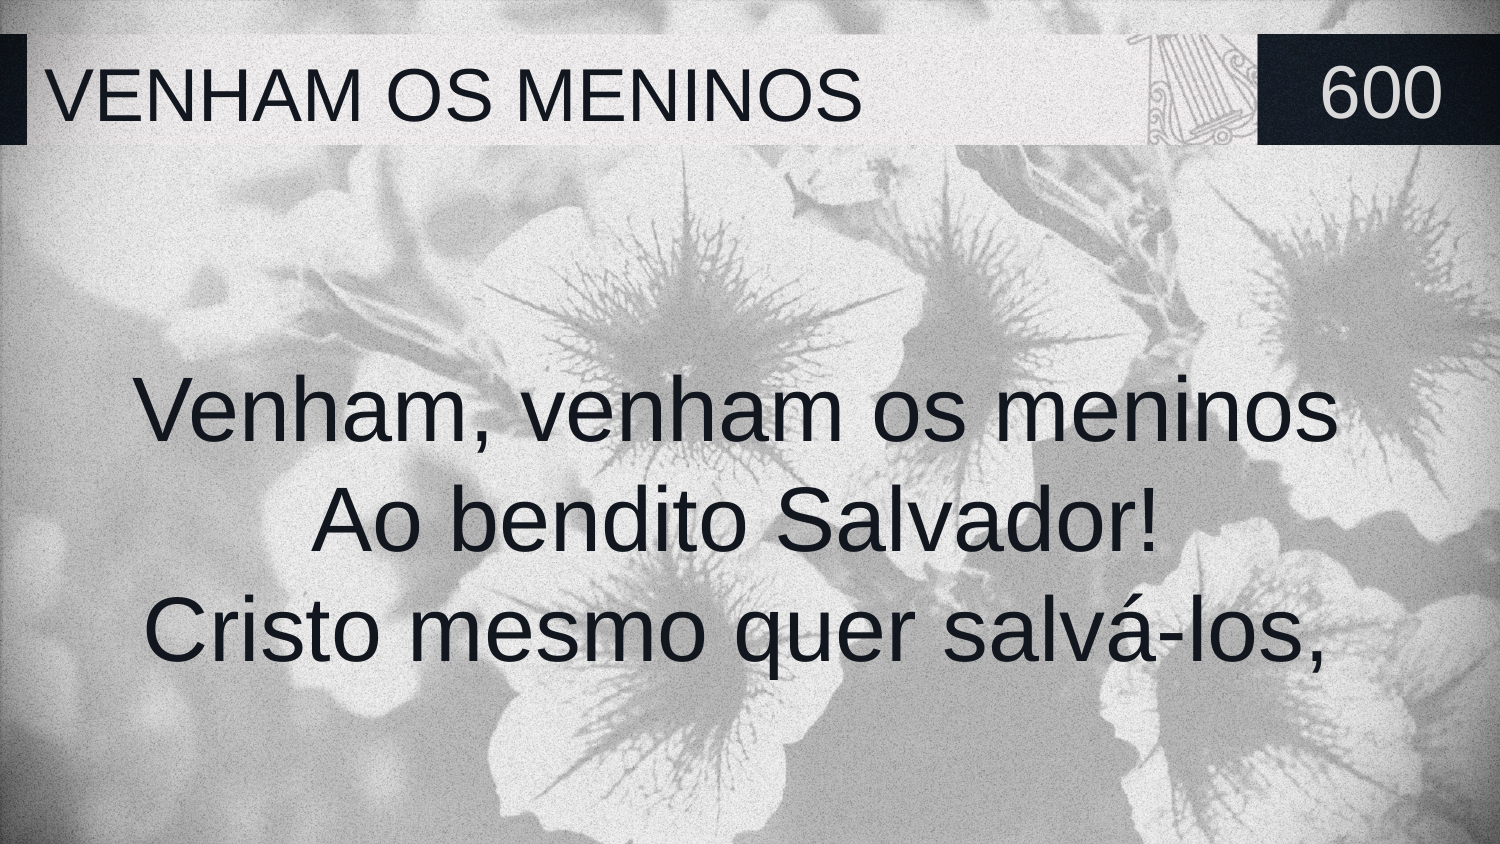

# VENHAM OS MENINOS
600
Venham, venham os meninos
Ao bendito Salvador!
Cristo mesmo quer salvá-los,